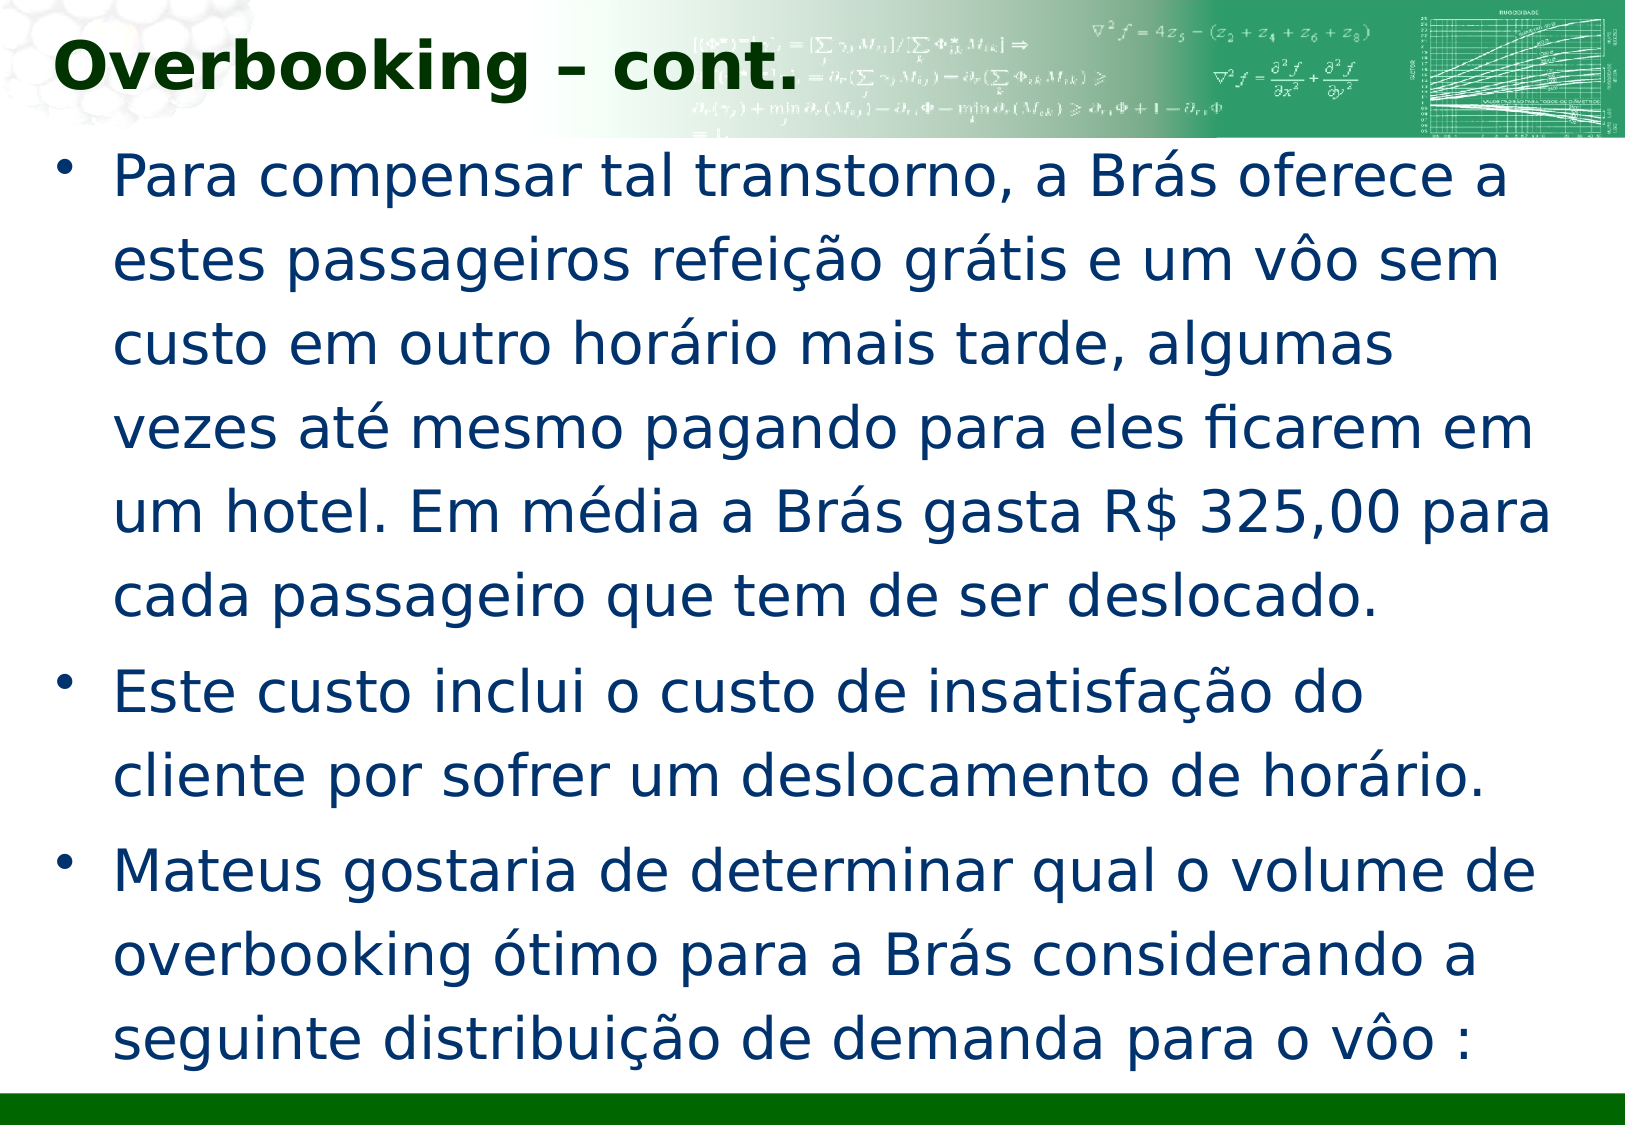

# Overbooking – cont.
Para compensar tal transtorno, a Brás oferece a estes passageiros refeição grátis e um vôo sem custo em outro horário mais tarde, algumas vezes até mesmo pagando para eles ficarem em um hotel. Em média a Brás gasta R$ 325,00 para cada passageiro que tem de ser deslocado.
Este custo inclui o custo de insatisfação do cliente por sofrer um deslocamento de horário.
Mateus gostaria de determinar qual o volume de overbooking ótimo para a Brás considerando a seguinte distribuição de demanda para o vôo :